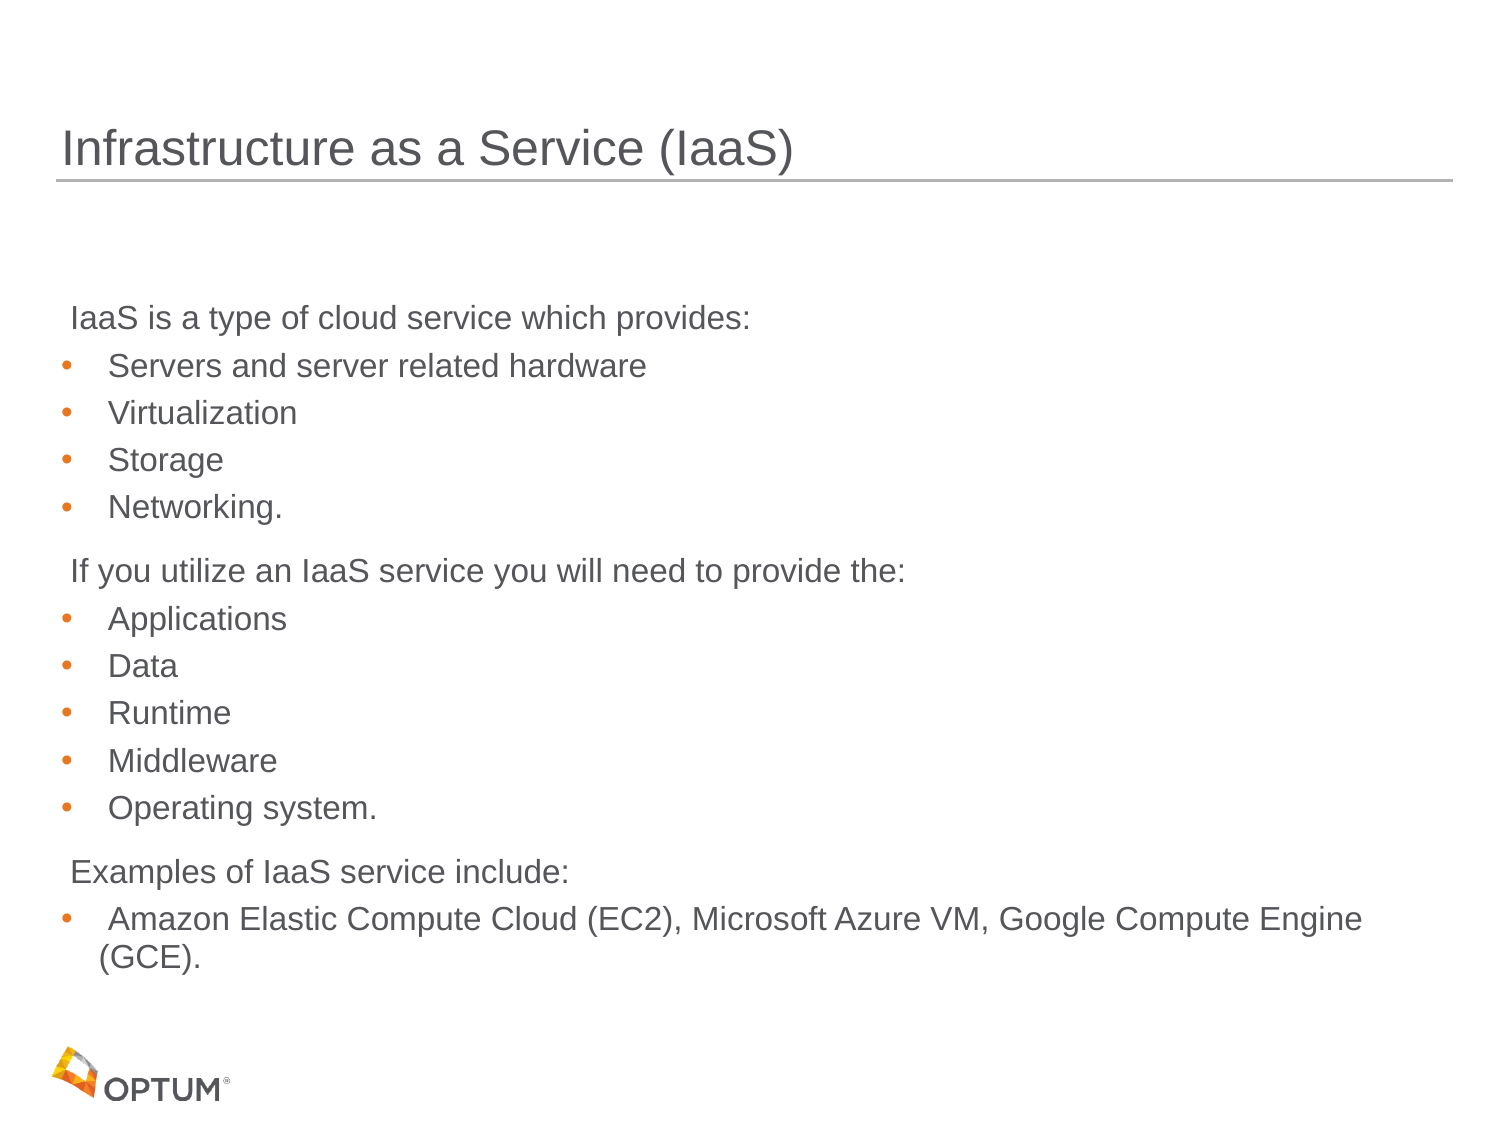

# Infrastructure as a Service (IaaS)
 IaaS is a type of cloud service which provides:
 Servers and server related hardware
 Virtualization
 Storage
 Networking.
 If you utilize an IaaS service you will need to provide the:
 Applications
 Data
 Runtime
 Middleware
 Operating system.
 Examples of IaaS service include:
 Amazon Elastic Compute Cloud (EC2), Microsoft Azure VM, Google Compute Engine (GCE).